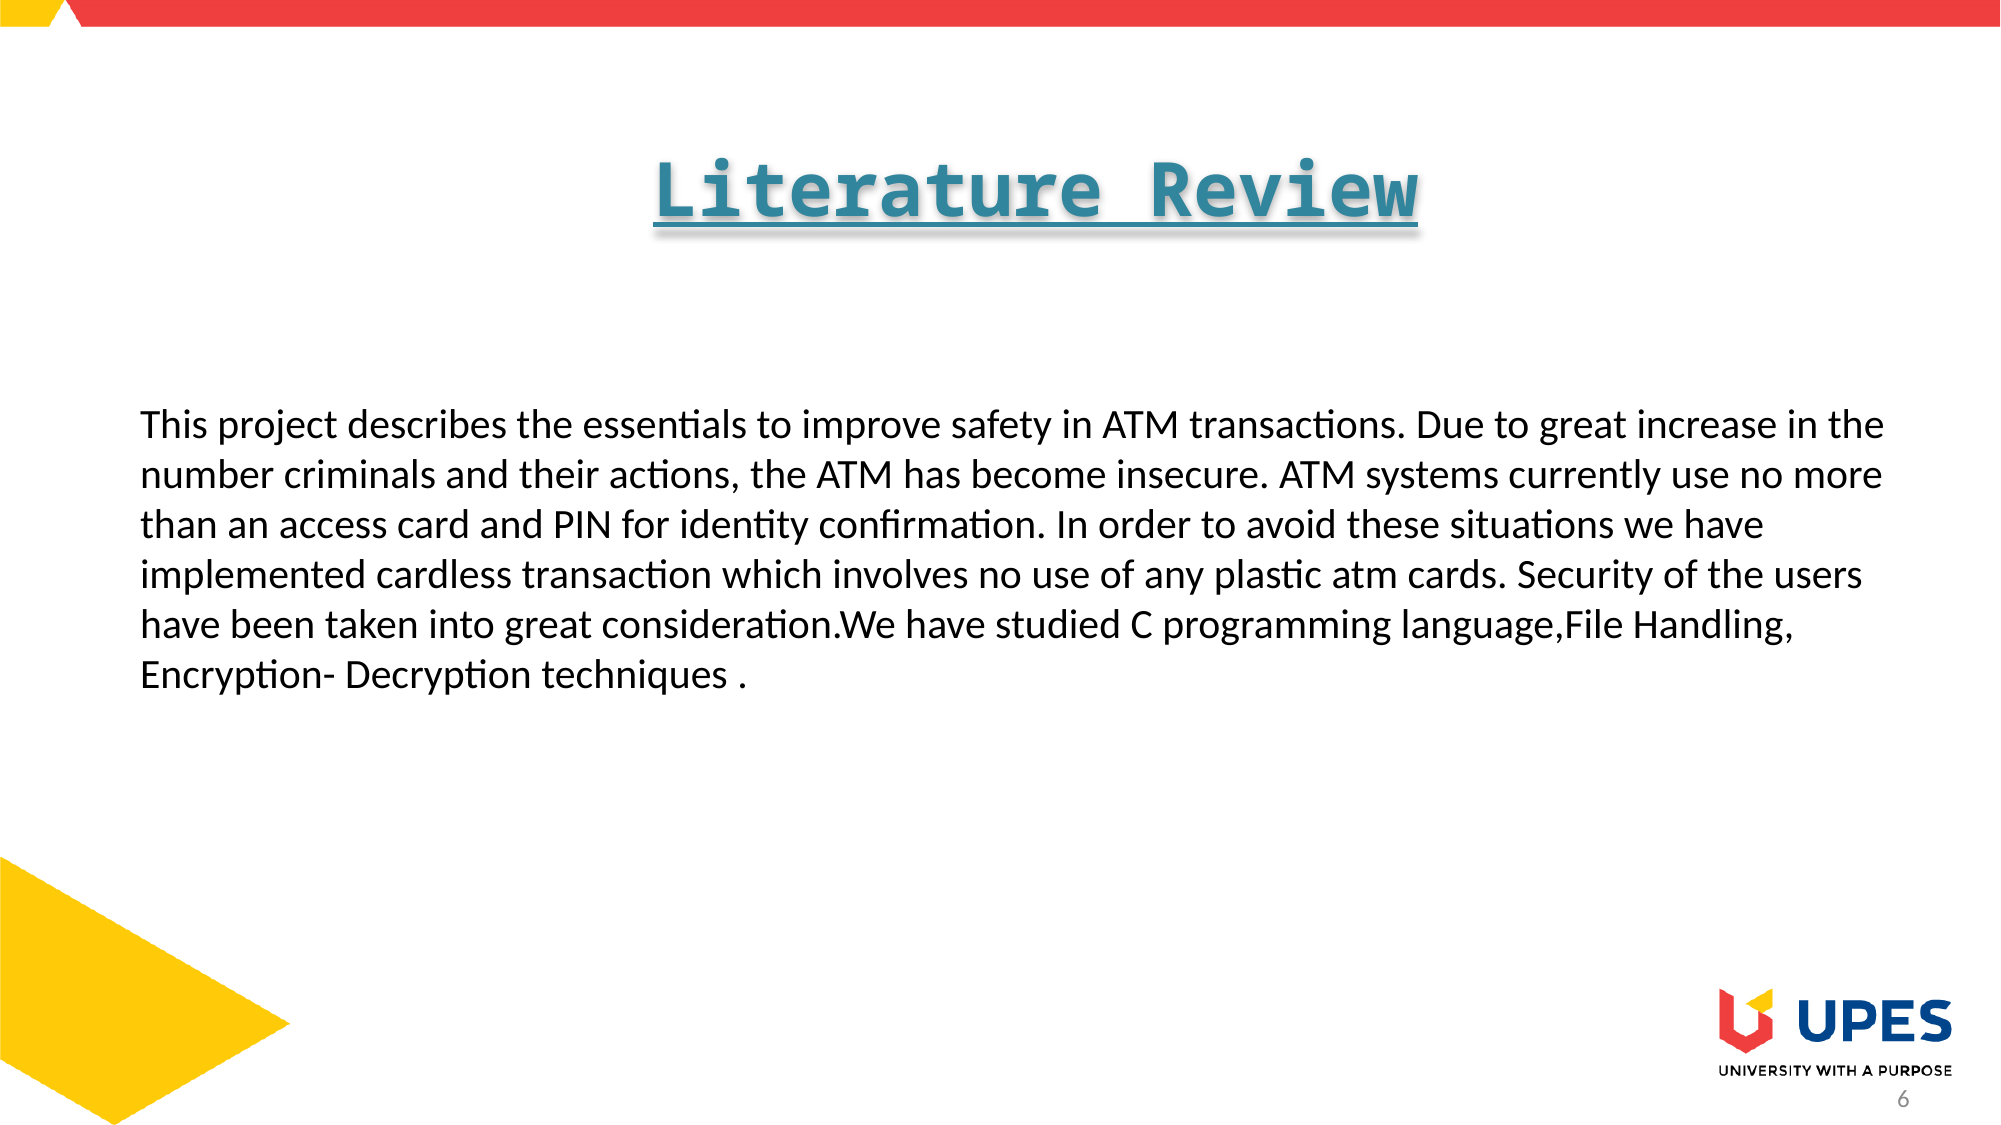

# Literature Review

This project describes the essentials to improve safety in ATM transactions. Due to great increase in the number criminals and their actions, the ATM has become insecure. ATM systems currently use no more than an access card and PIN for identity confirmation. In order to avoid these situations we have implemented cardless transaction which involves no use of any plastic atm cards. Security of the users have been taken into great consideration.We have studied C programming language,File Handling, Encryption- Decryption techniques .